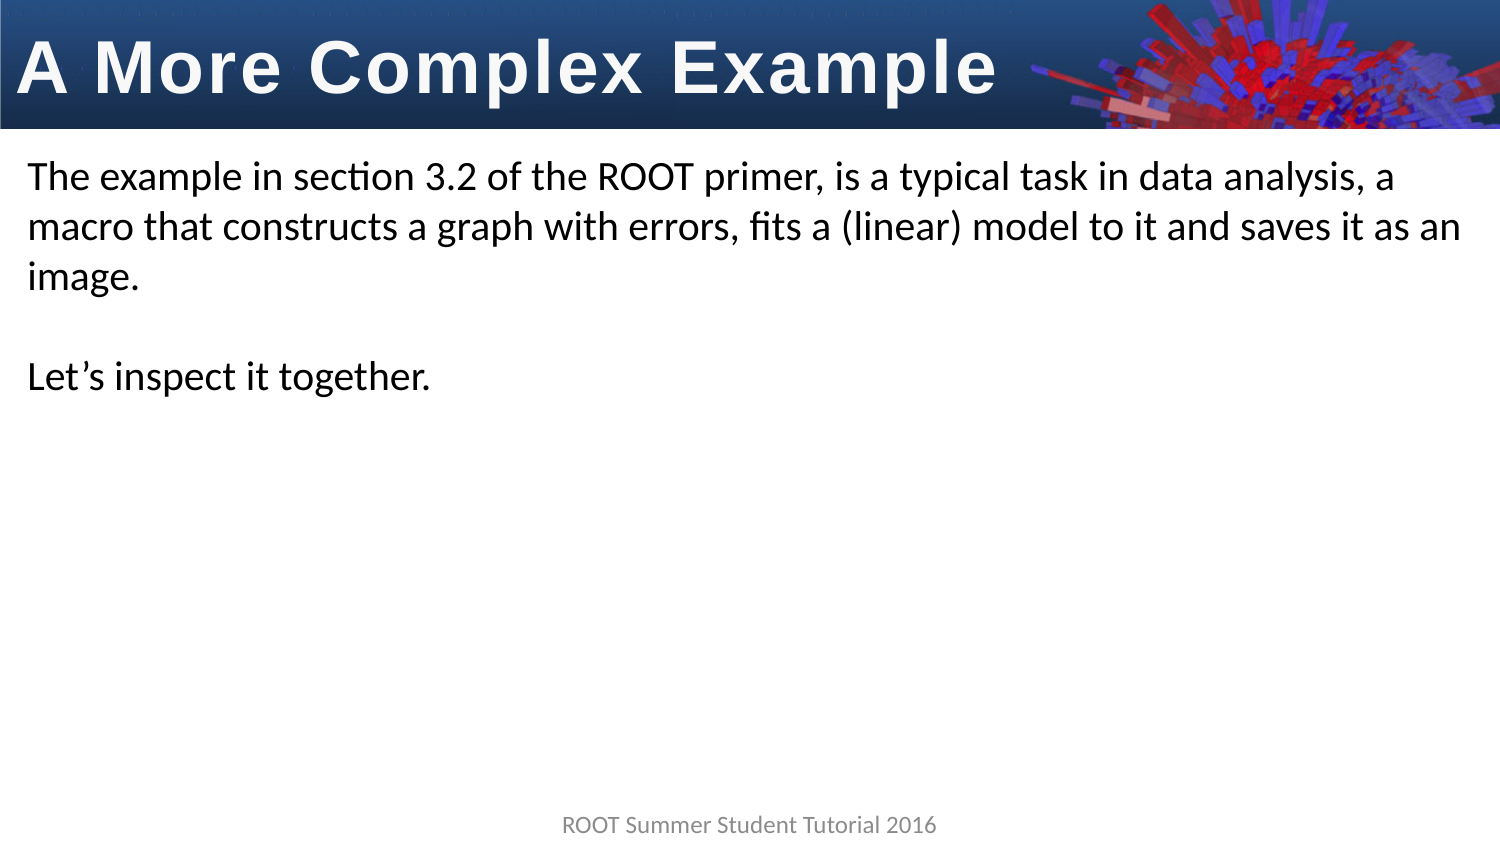

A More Complex Example
The example in section 3.2 of the ROOT primer, is a typical task in data analysis, a macro that constructs a graph with errors, fits a (linear) model to it and saves it as an image.

Let’s inspect it together.

ROOT Summer Student Tutorial 2016